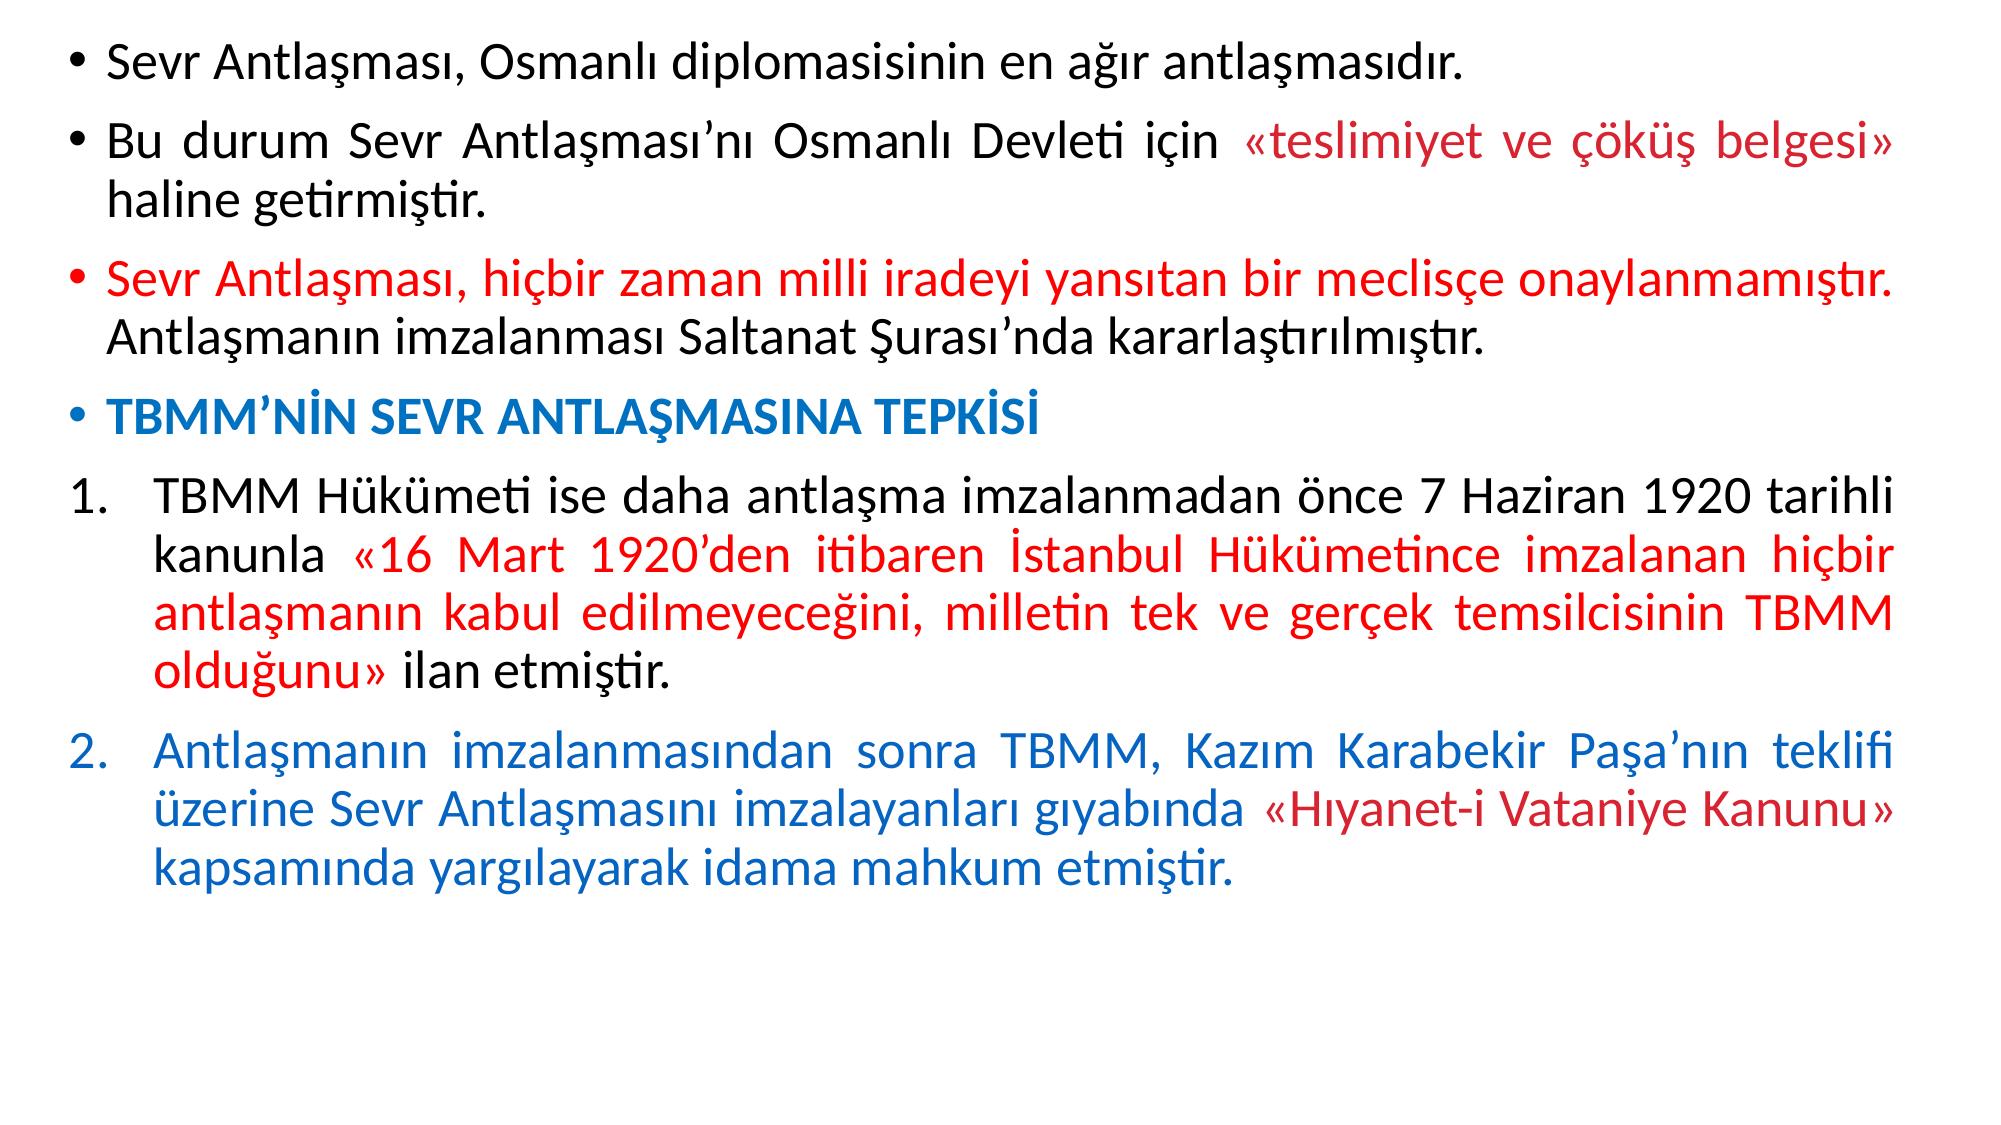

Sevr Antlaşması, Osmanlı diplomasisinin en ağır antlaşmasıdır.
Bu durum Sevr Antlaşması’nı Osmanlı Devleti için «teslimiyet ve çöküş belgesi» haline getirmiştir.
Sevr Antlaşması, hiçbir zaman milli iradeyi yansıtan bir meclisçe onaylanmamıştır. Antlaşmanın imzalanması Saltanat Şurası’nda kararlaştırılmıştır.
TBMM’NİN SEVR ANTLAŞMASINA TEPKİSİ
TBMM Hükümeti ise daha antlaşma imzalanmadan önce 7 Haziran 1920 tarihli kanunla «16 Mart 1920’den itibaren İstanbul Hükümetince imzalanan hiçbir antlaşmanın kabul edilmeyeceğini, milletin tek ve gerçek temsilcisinin TBMM olduğunu» ilan etmiştir.
Antlaşmanın imzalanmasından sonra TBMM, Kazım Karabekir Paşa’nın teklifi üzerine Sevr Antlaşmasını imzalayanları gıyabında «Hıyanet-i Vataniye Kanunu» kapsamında yargılayarak idama mahkum etmiştir.